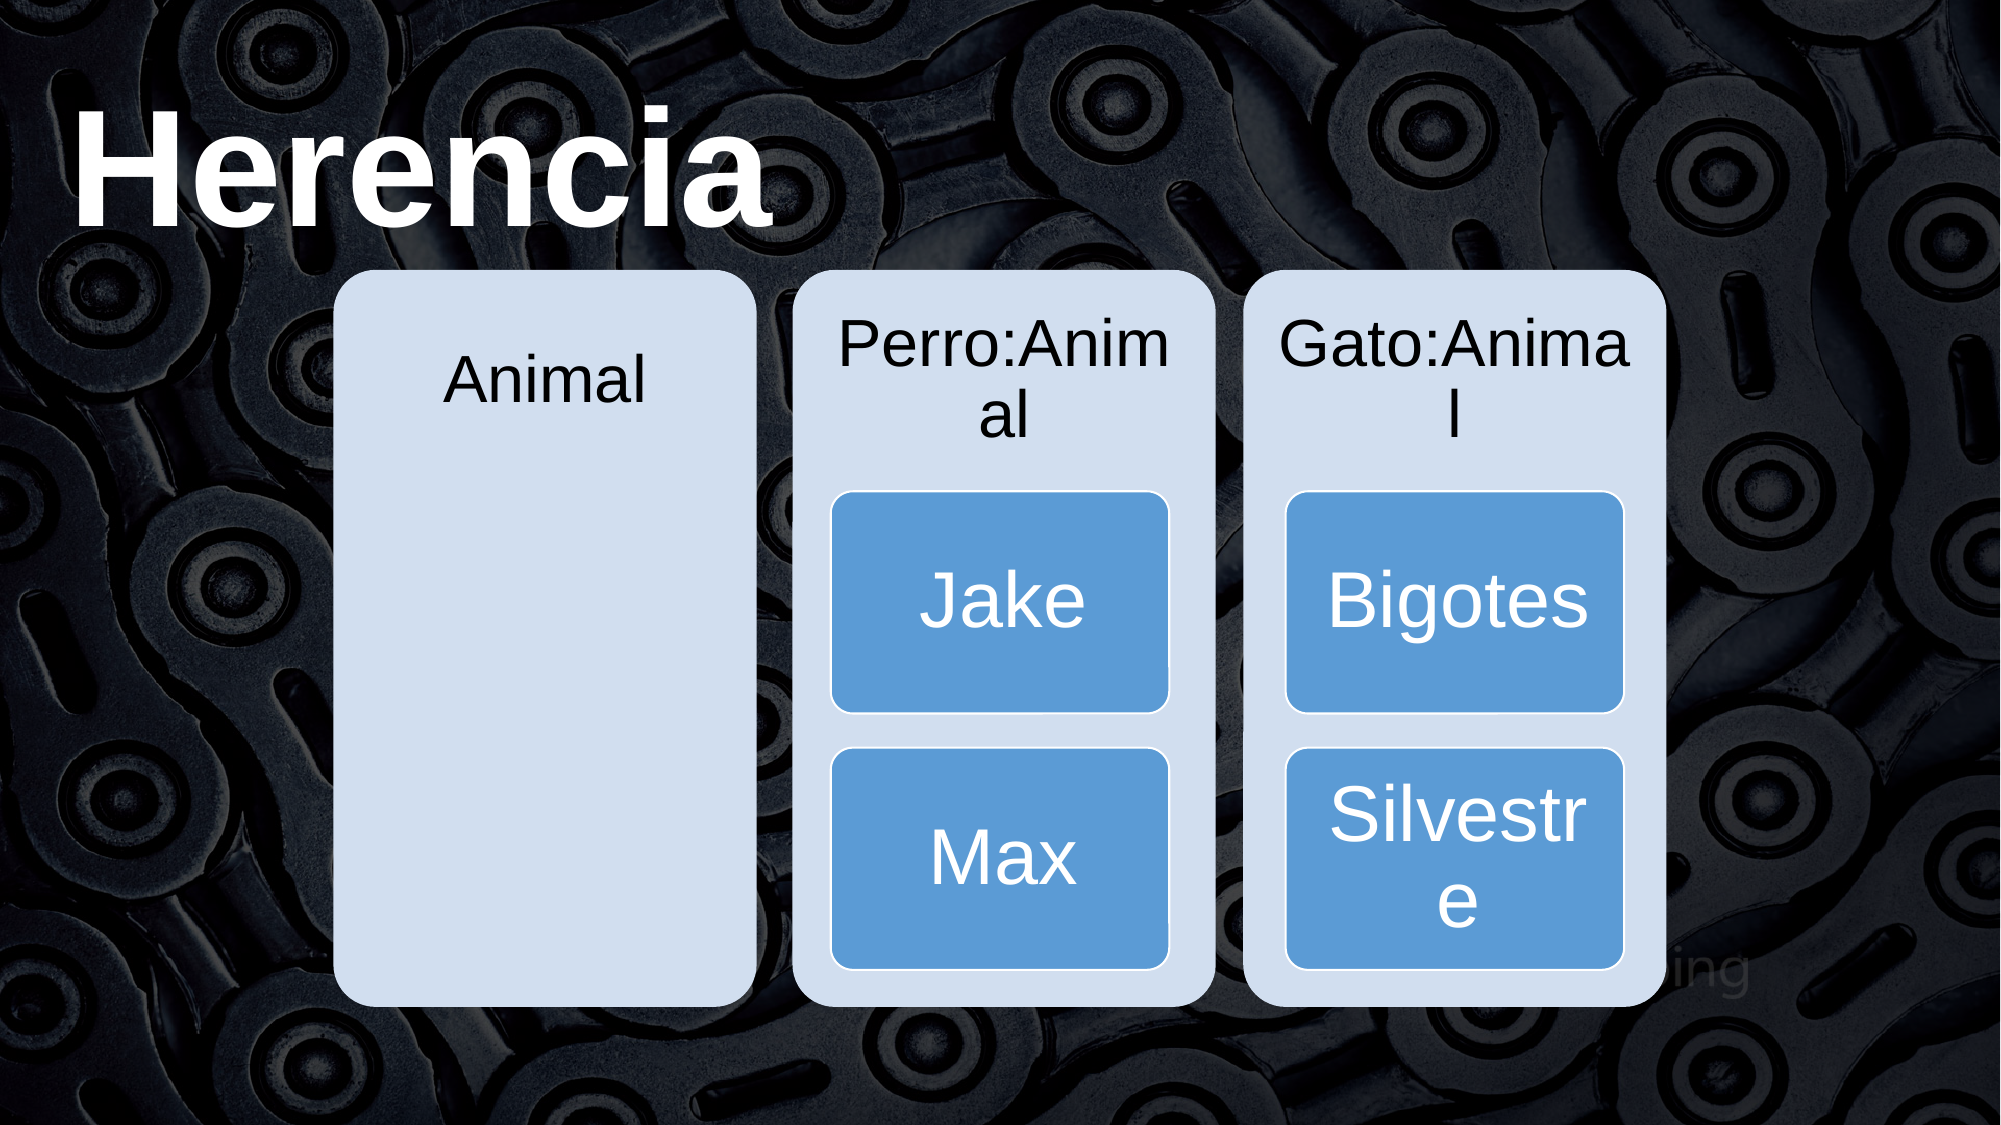

Herencia
Animal
Perro:Animal
Jake
Max
Gato:Animal
Bigotes
Silvestre